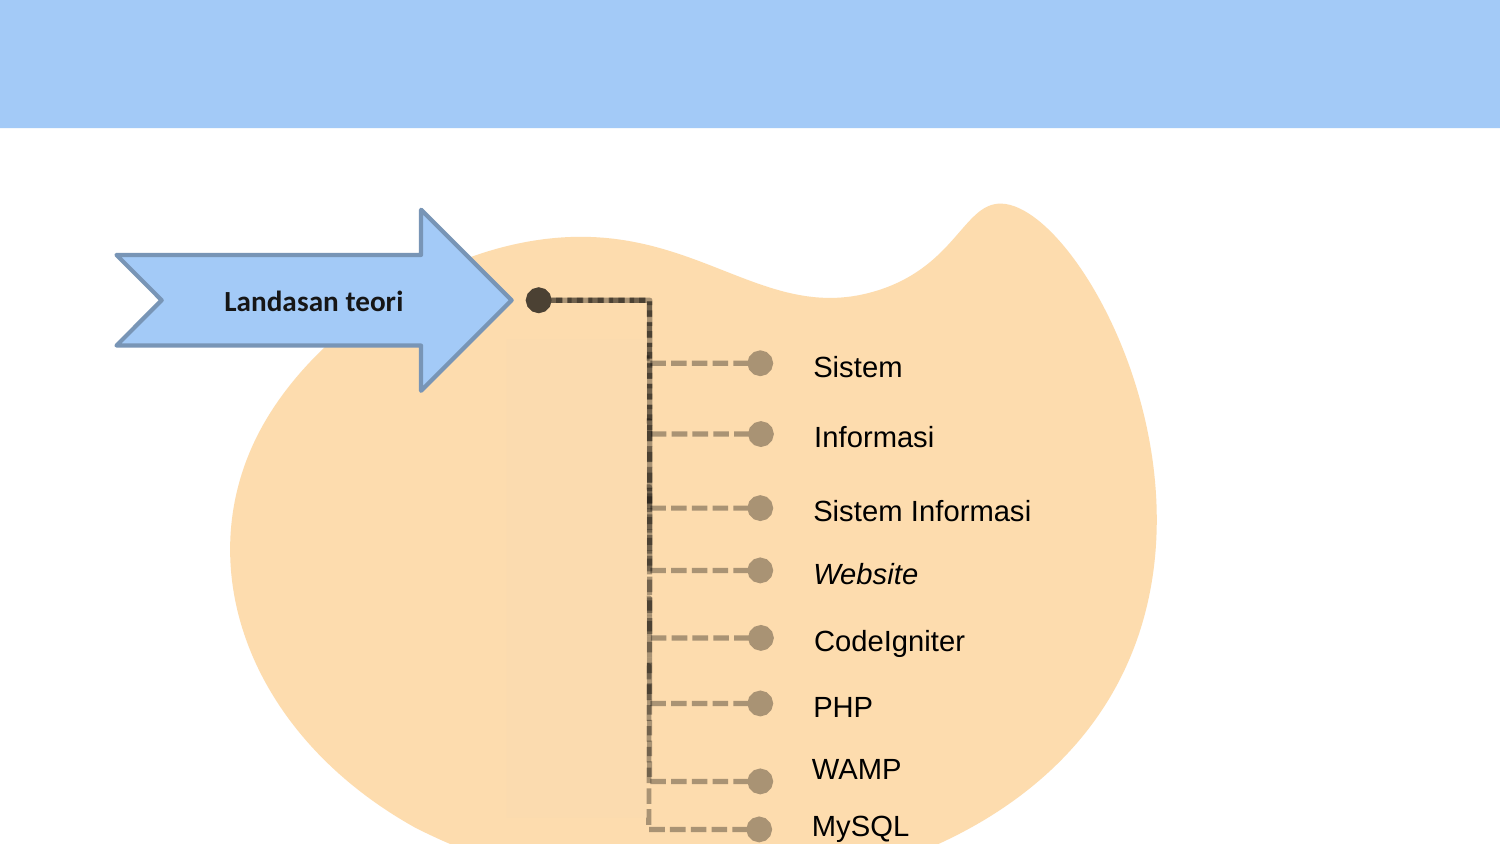

Landasan teori

Sistem
Informasi
Sistem Informasi
Website
CodeIgniter
PHP
WAMP
MySQL